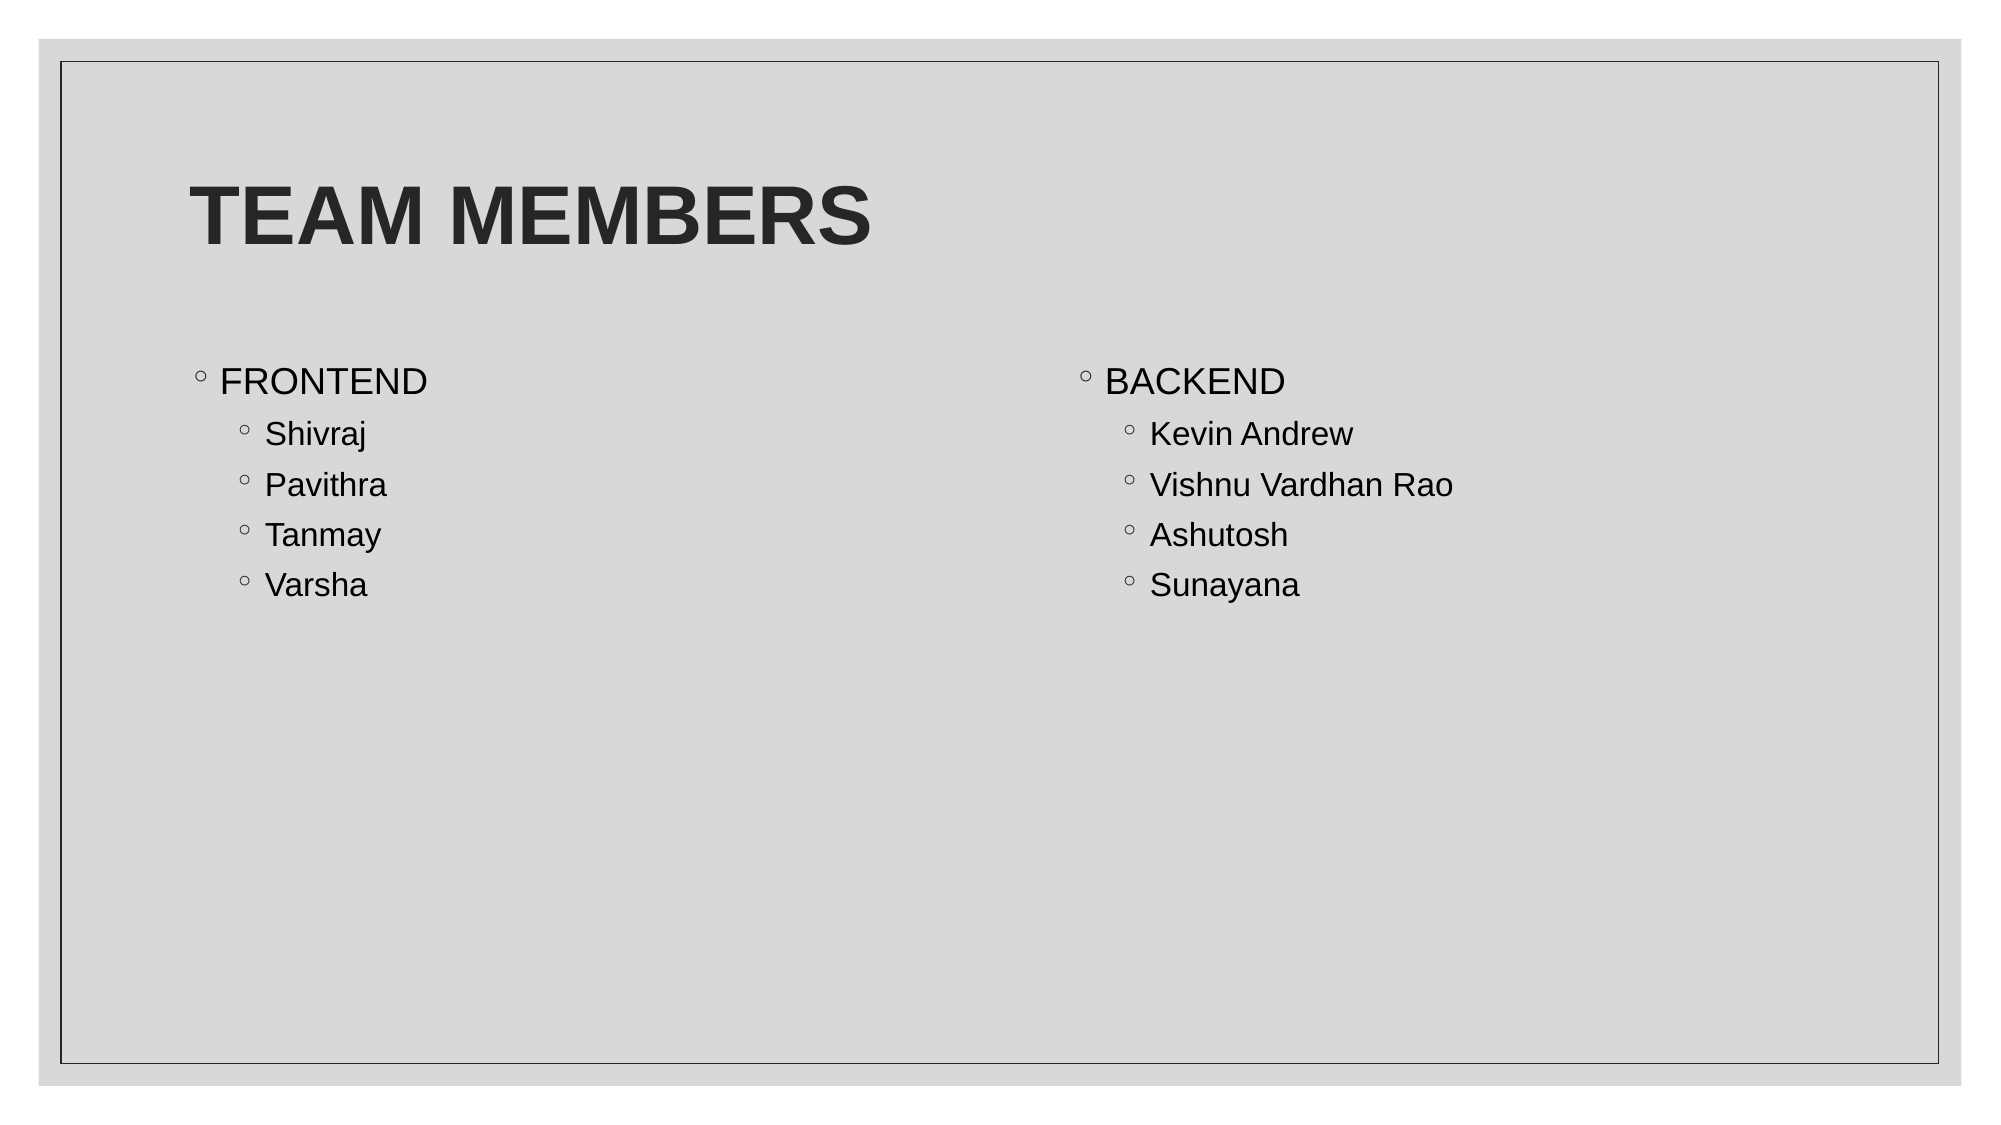

# TEAM MEMBERS
FRONTEND
Shivraj
Pavithra
Tanmay
Varsha
BACKEND
Kevin Andrew
Vishnu Vardhan Rao
Ashutosh
Sunayana